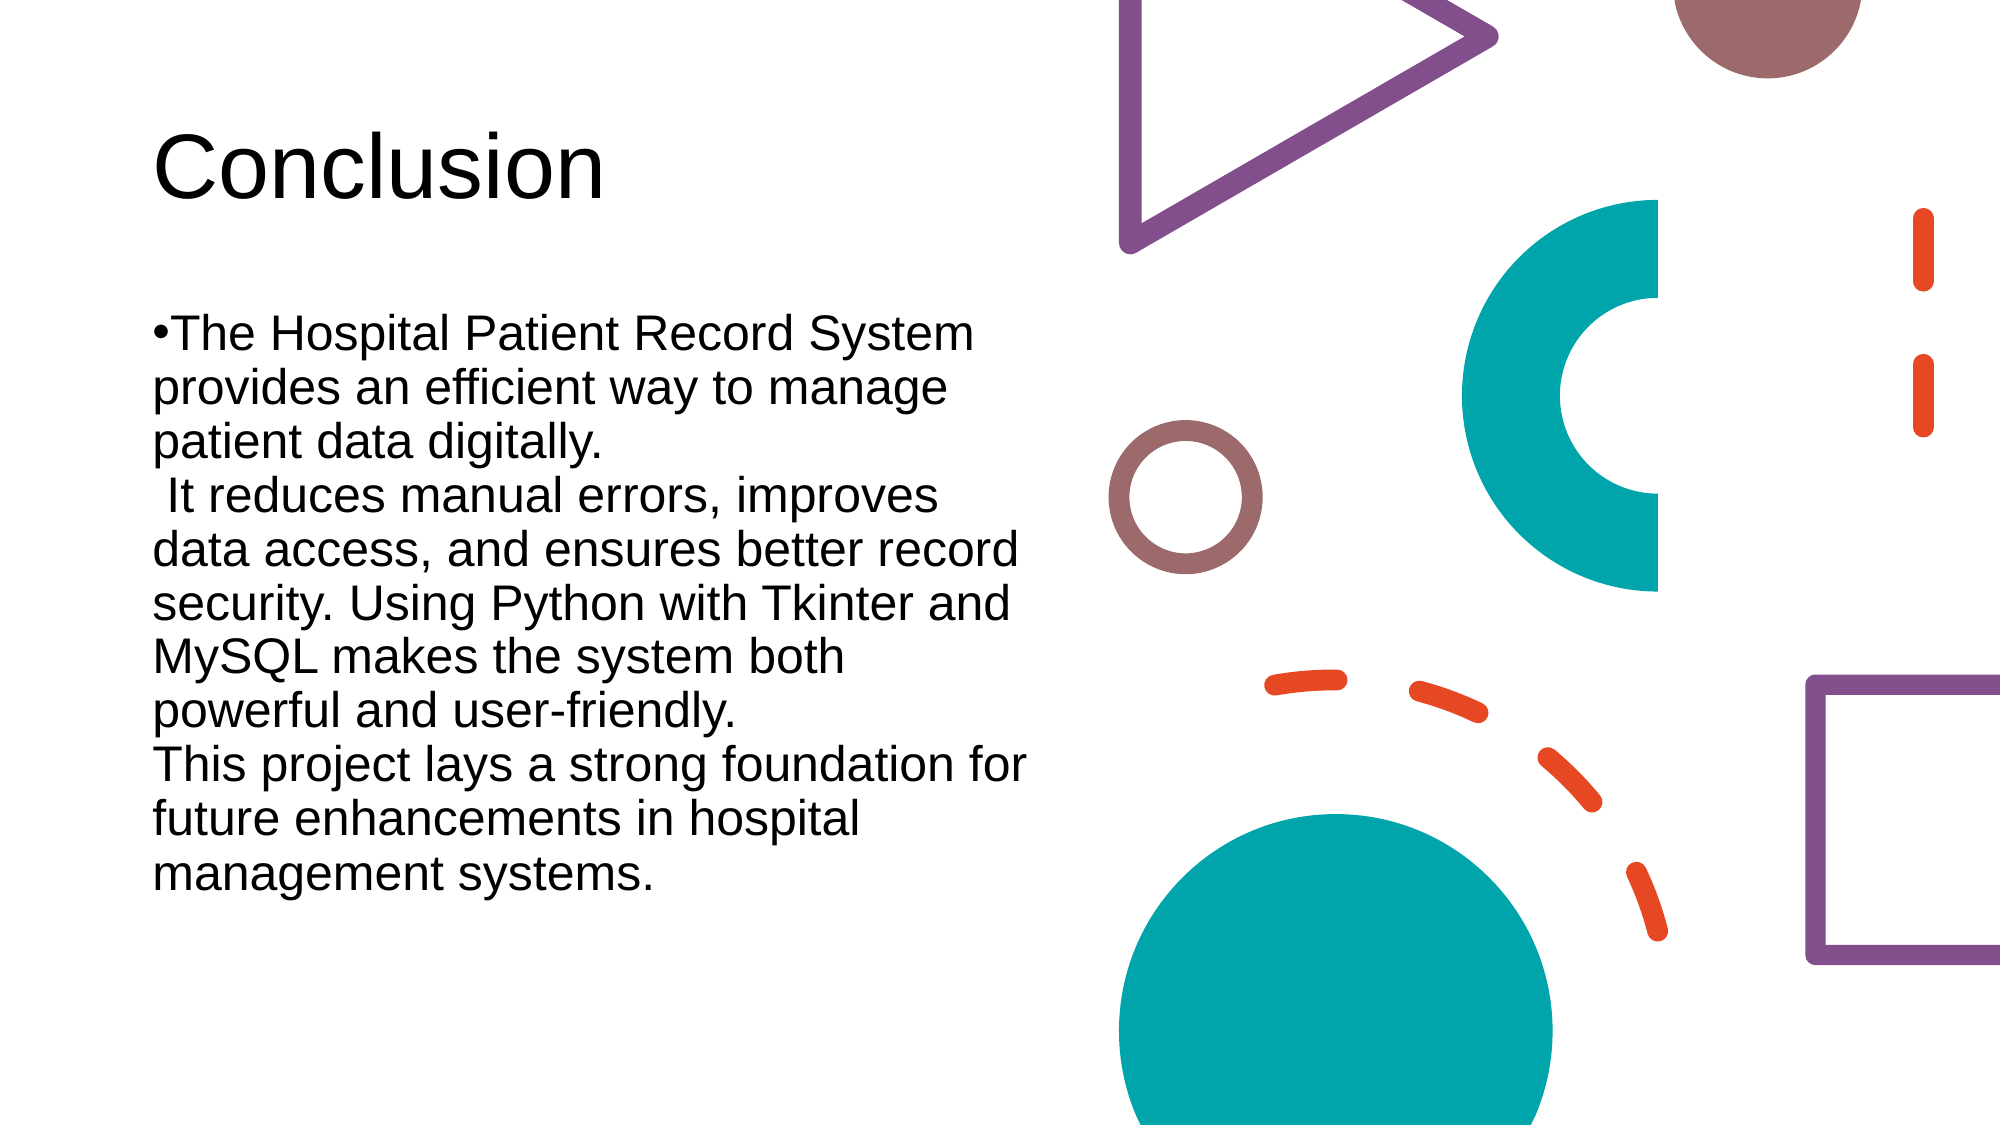

Conclusion

The Hospital Patient Record System provides an efficient way to manage patient data digitally.
 It reduces manual errors, improves data access, and ensures better record security. Using Python with Tkinter and MySQL makes the system both powerful and user-friendly.
This project lays a strong foundation for future enhancements in hospital management systems.